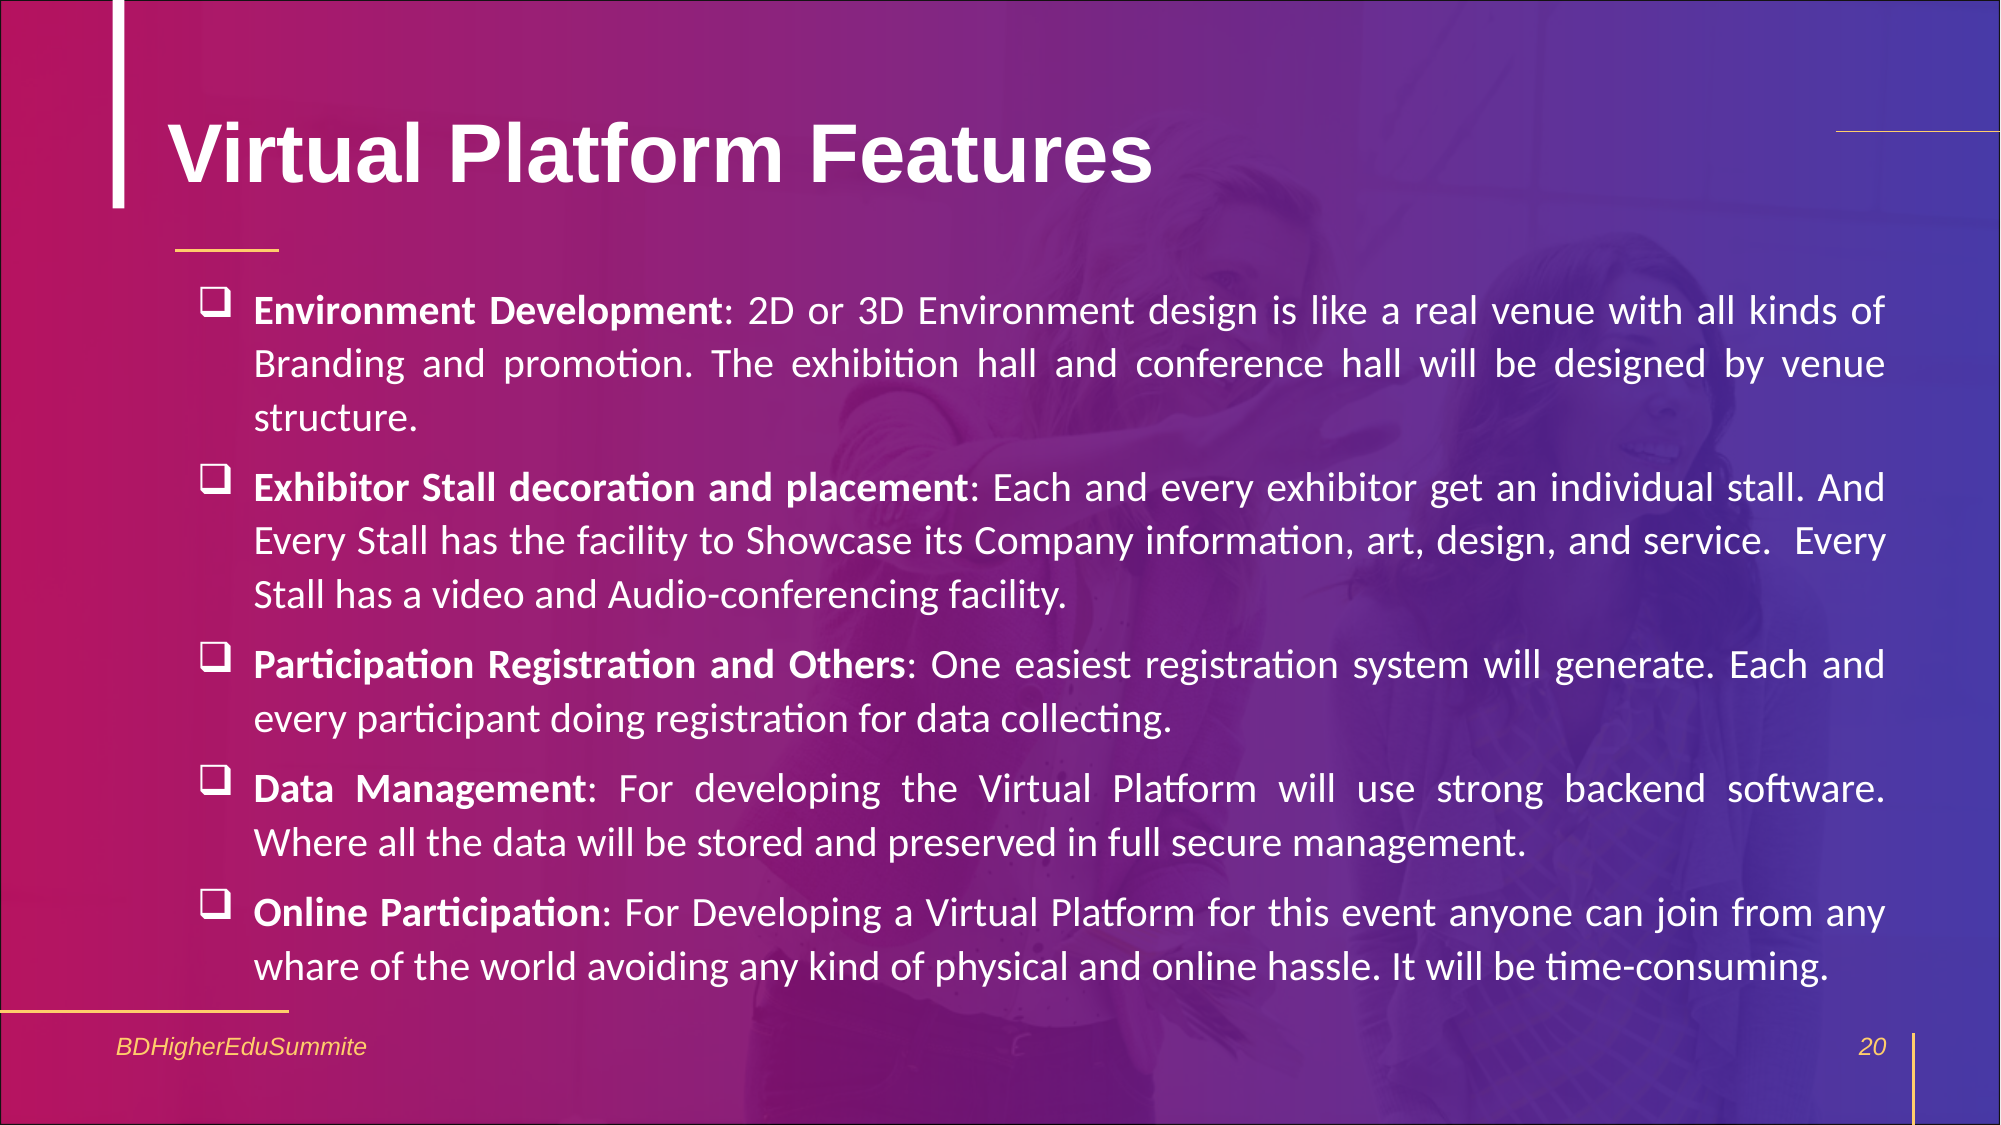

# Virtual Platform Features
Environment Development: 2D or 3D Environment design is like a real venue with all kinds of Branding and promotion. The exhibition hall and conference hall will be designed by venue structure.
Exhibitor Stall decoration and placement: Each and every exhibitor get an individual stall. And Every Stall has the facility to Showcase its Company information, art, design, and service.  Every Stall has a video and Audio-conferencing facility.
Participation Registration and Others: One easiest registration system will generate. Each and every participant doing registration for data collecting.
Data Management: For developing the Virtual Platform will use strong backend software. Where all the data will be stored and preserved in full secure management.
Online Participation: For Developing a Virtual Platform for this event anyone can join from any whare of the world avoiding any kind of physical and online hassle. It will be time-consuming.
BDHigherEduSummite
20